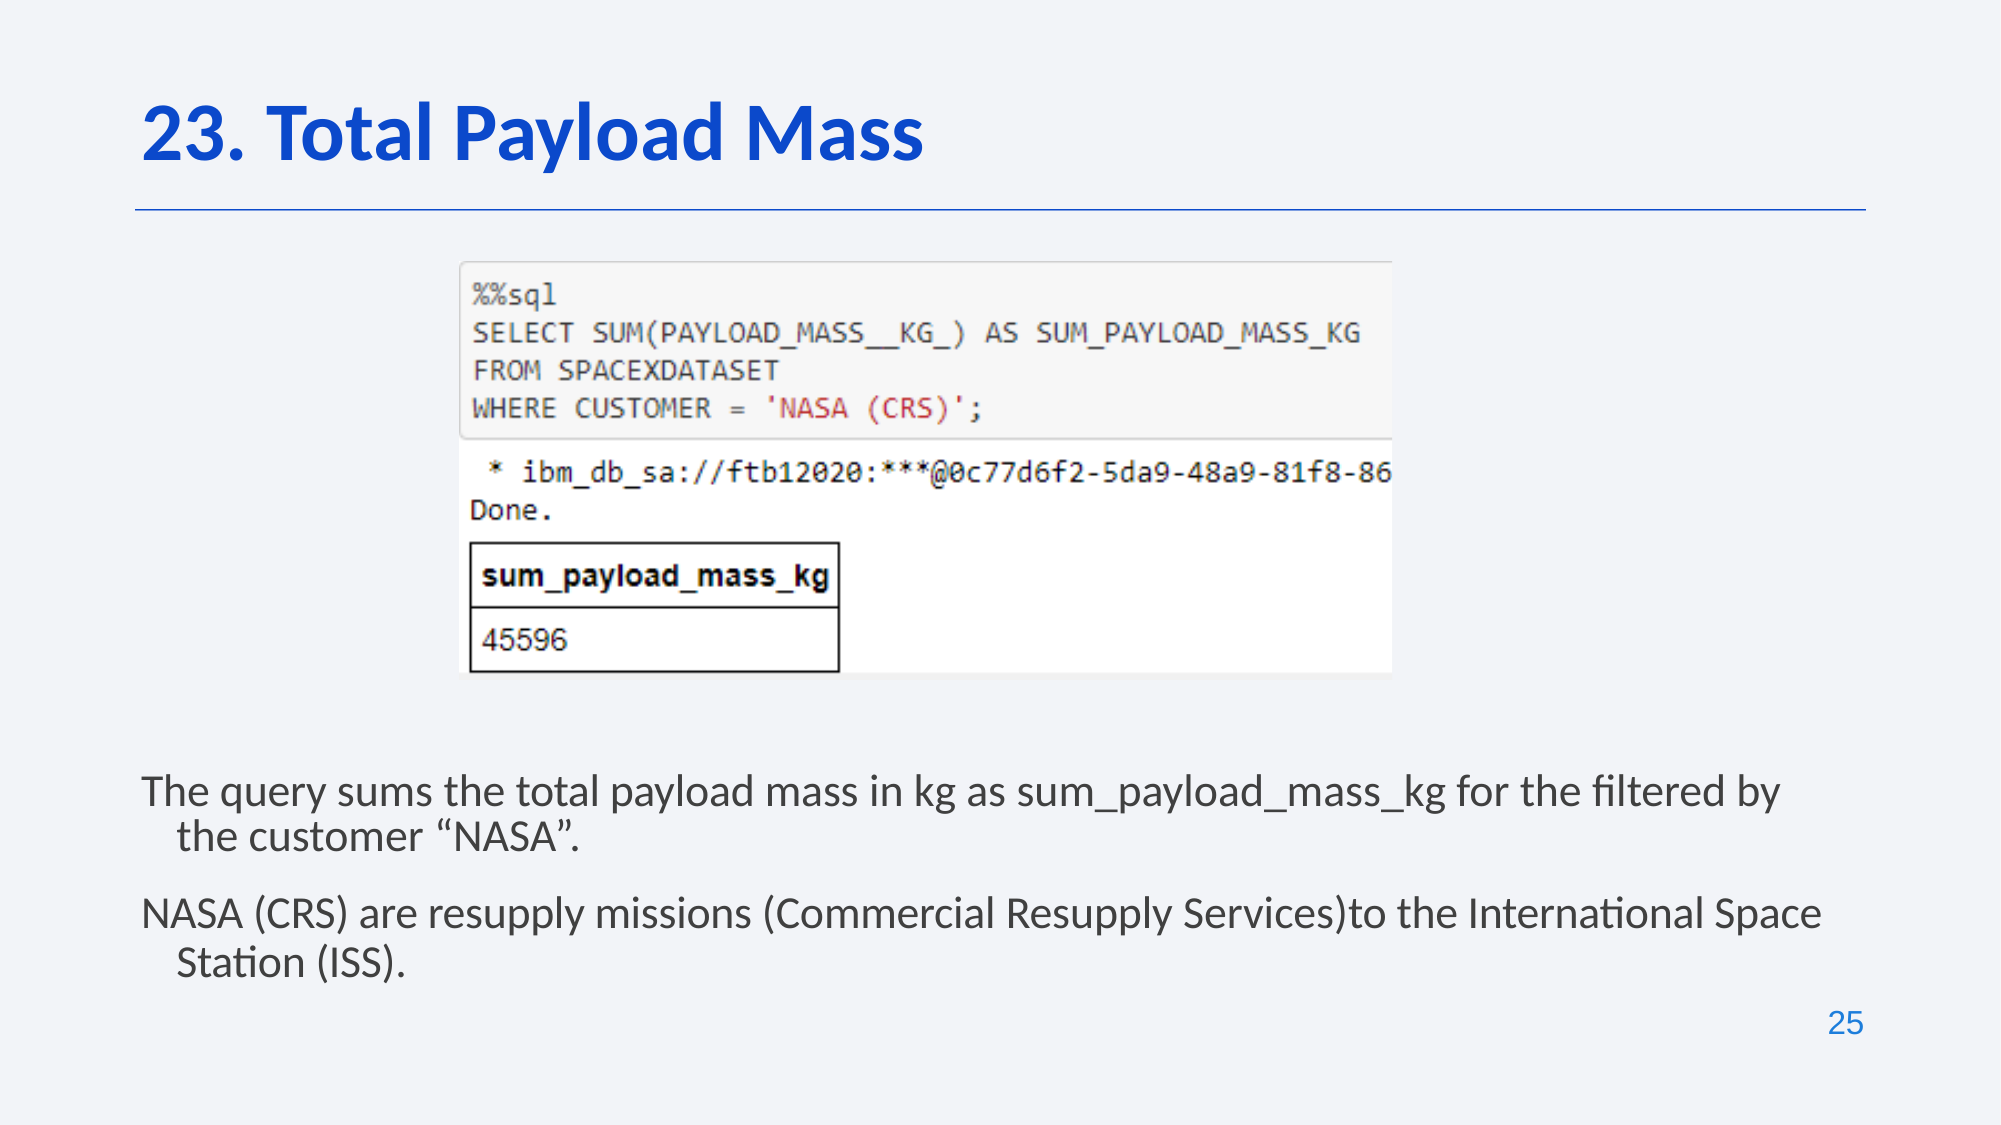

23. Total Payload Mass

The query sums the total payload mass in kg as sum_payload_mass_kg for the filtered by the customer “NASA”.
NASA (CRS) are resupply missions (Commercial Resupply Services)to the International Space Station (ISS).
25